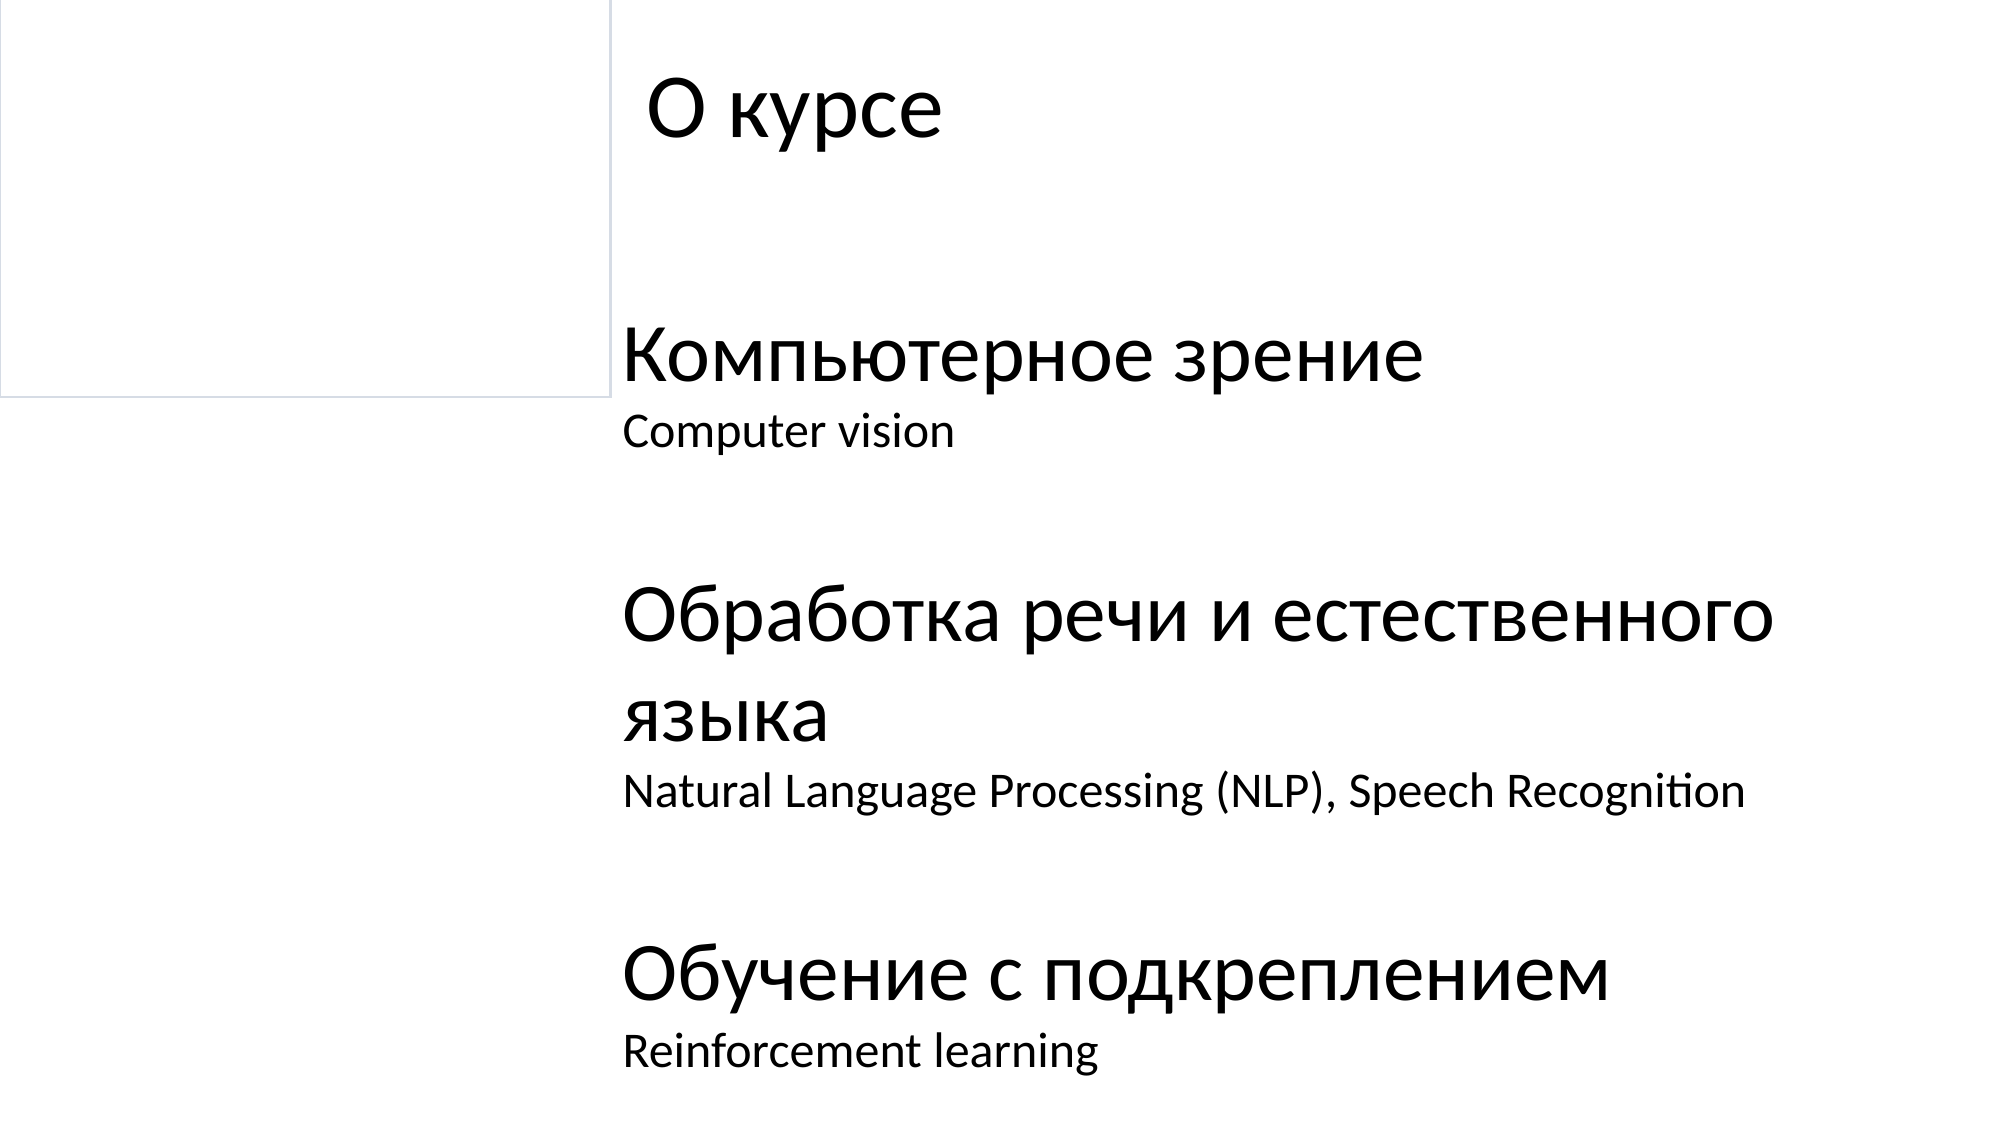

# О курсе
Компьютерное зрение
Computer vision

Обработка речи и естественного языка
Natural Language Processing (NLP), Speech Recognition

Обучение с подкреплением
Reinforcement learning